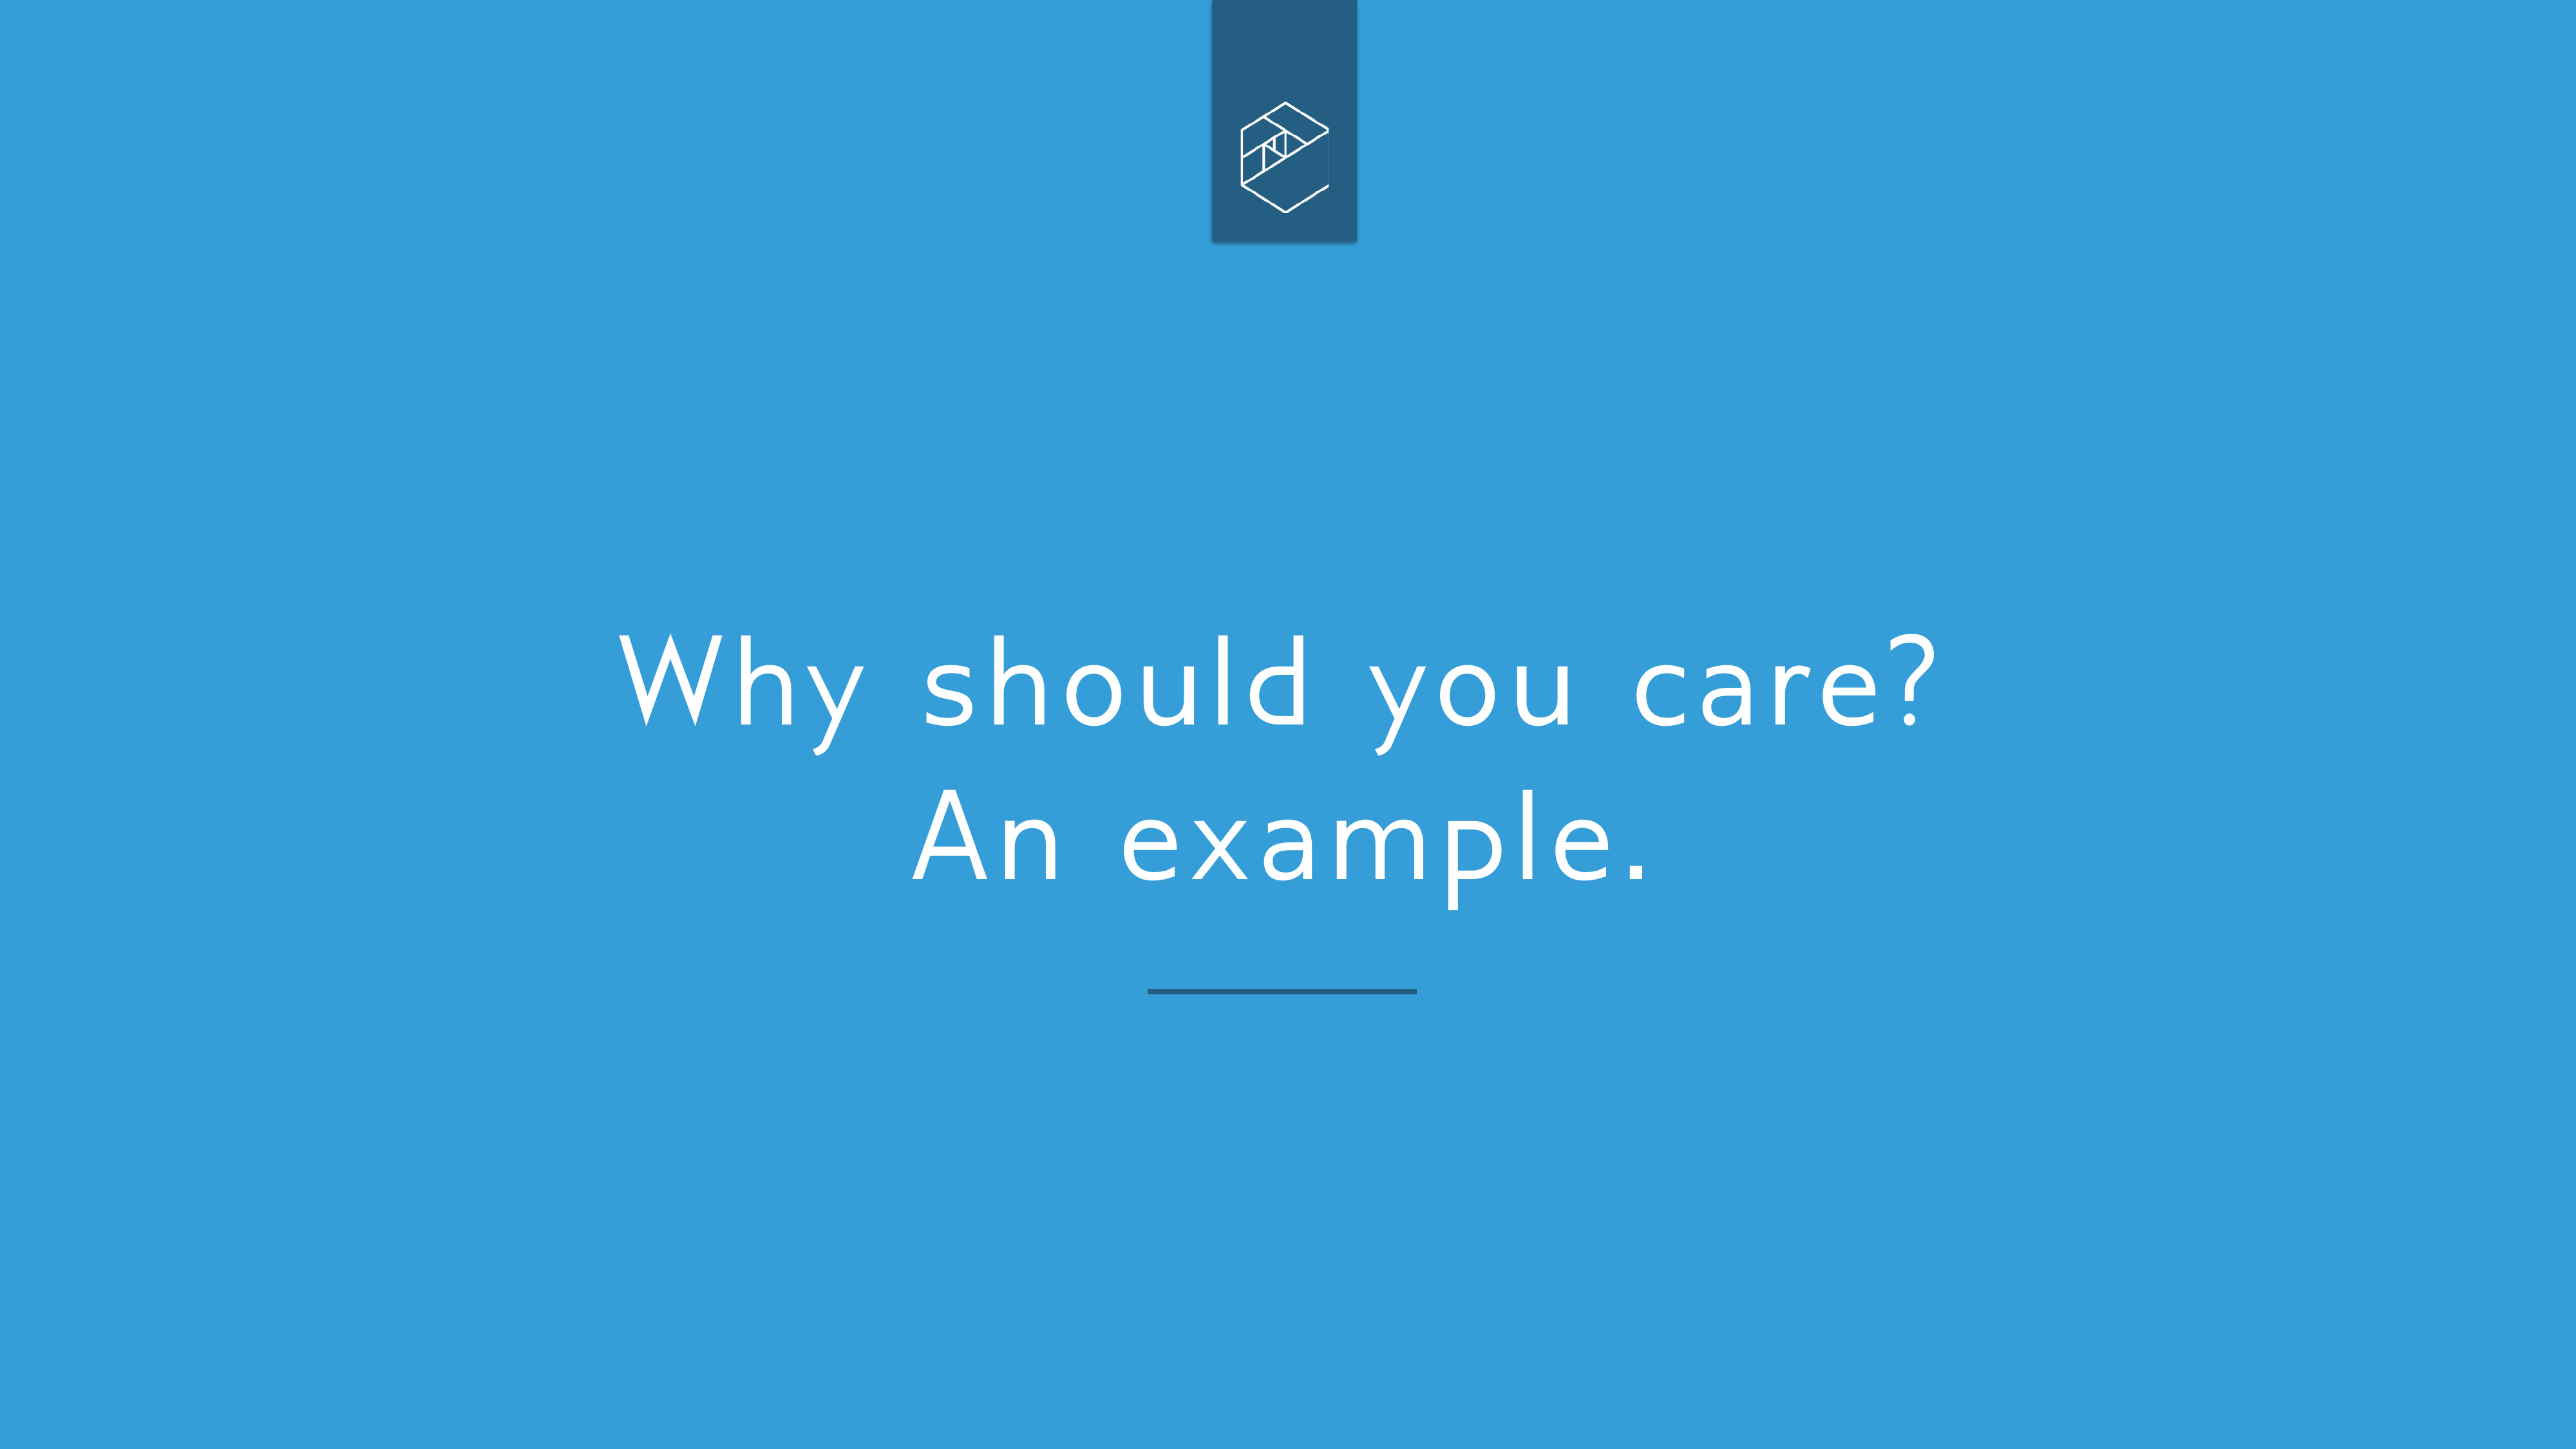

# Why should you care? An example.